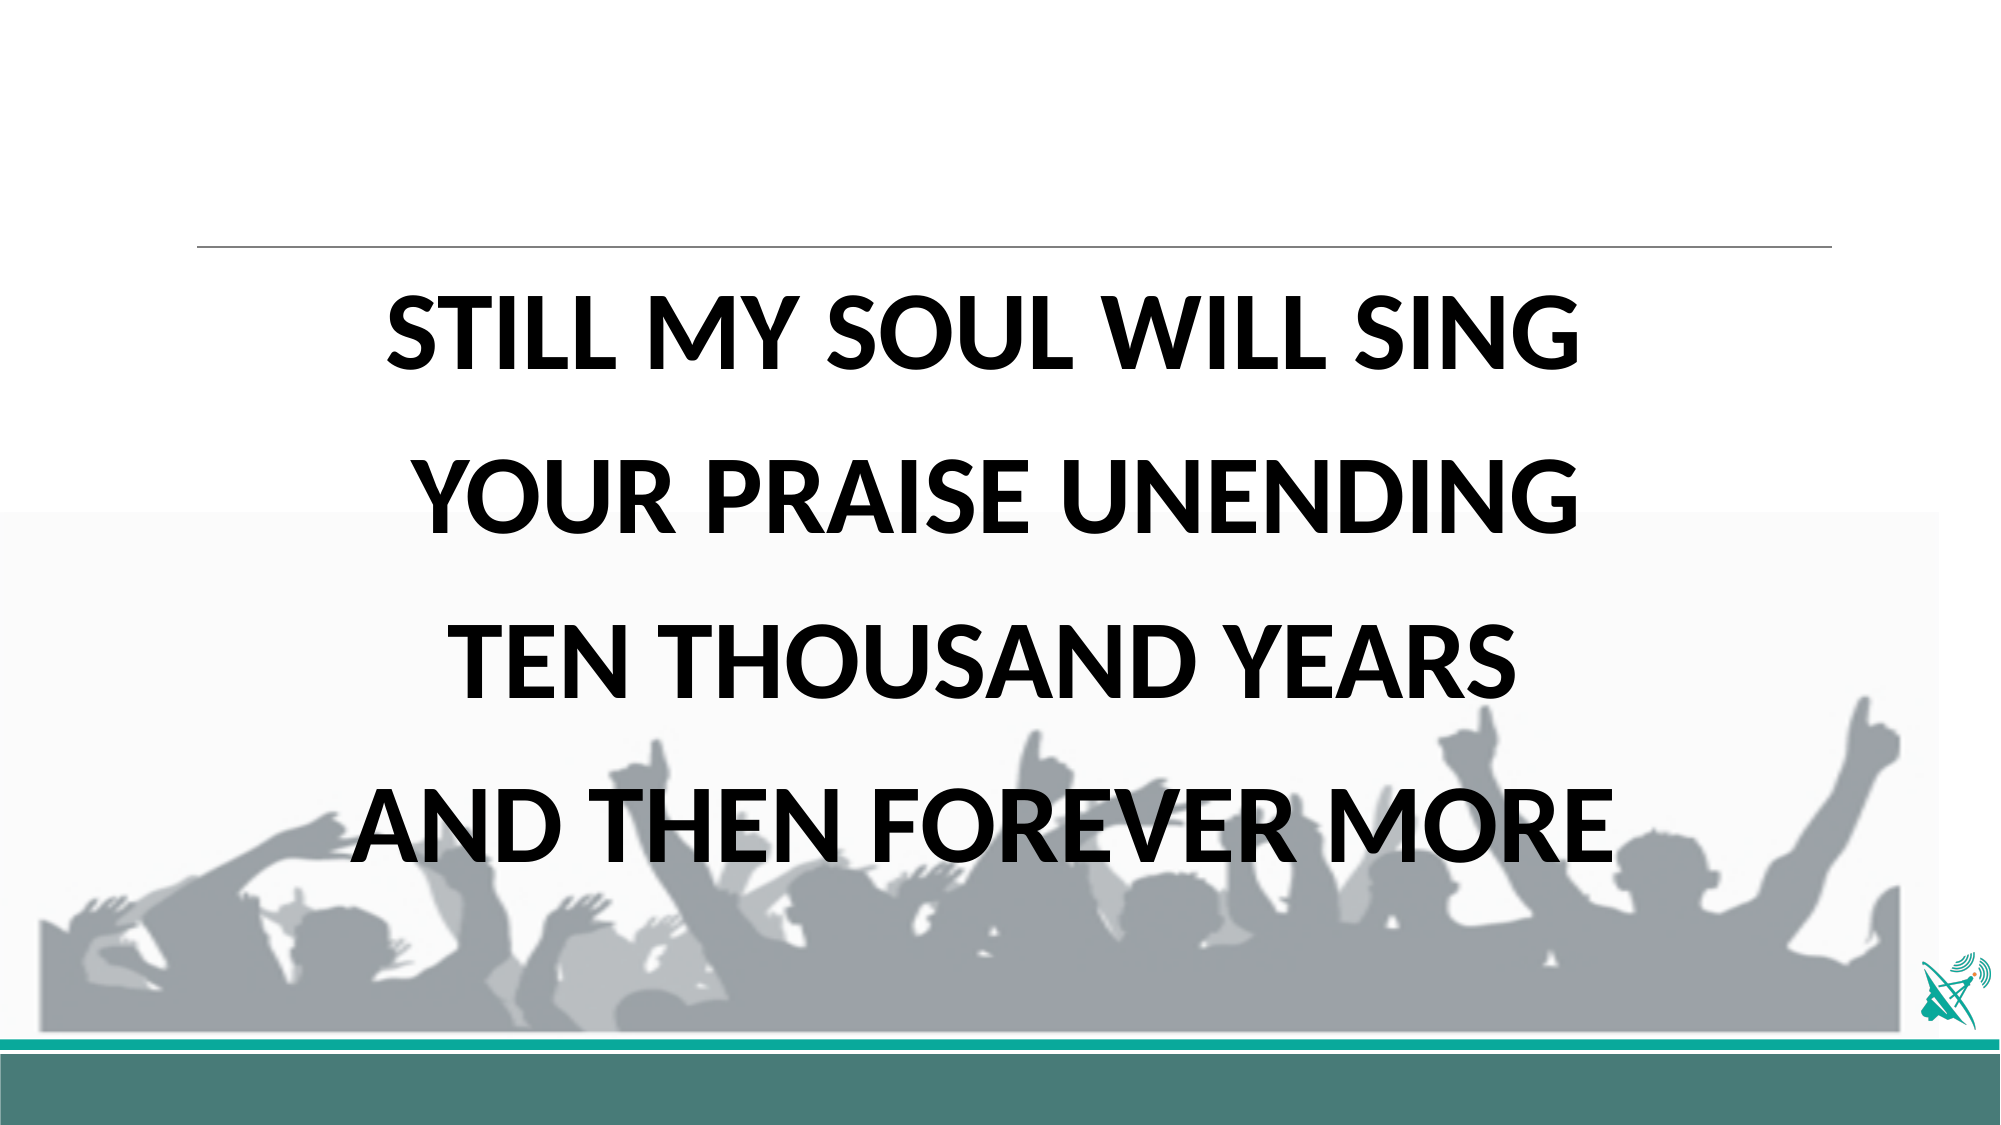

STILL MY SOUL WILL SING
 YOUR PRAISE UNENDING
TEN THOUSAND YEARS
AND THEN FOREVER MORE